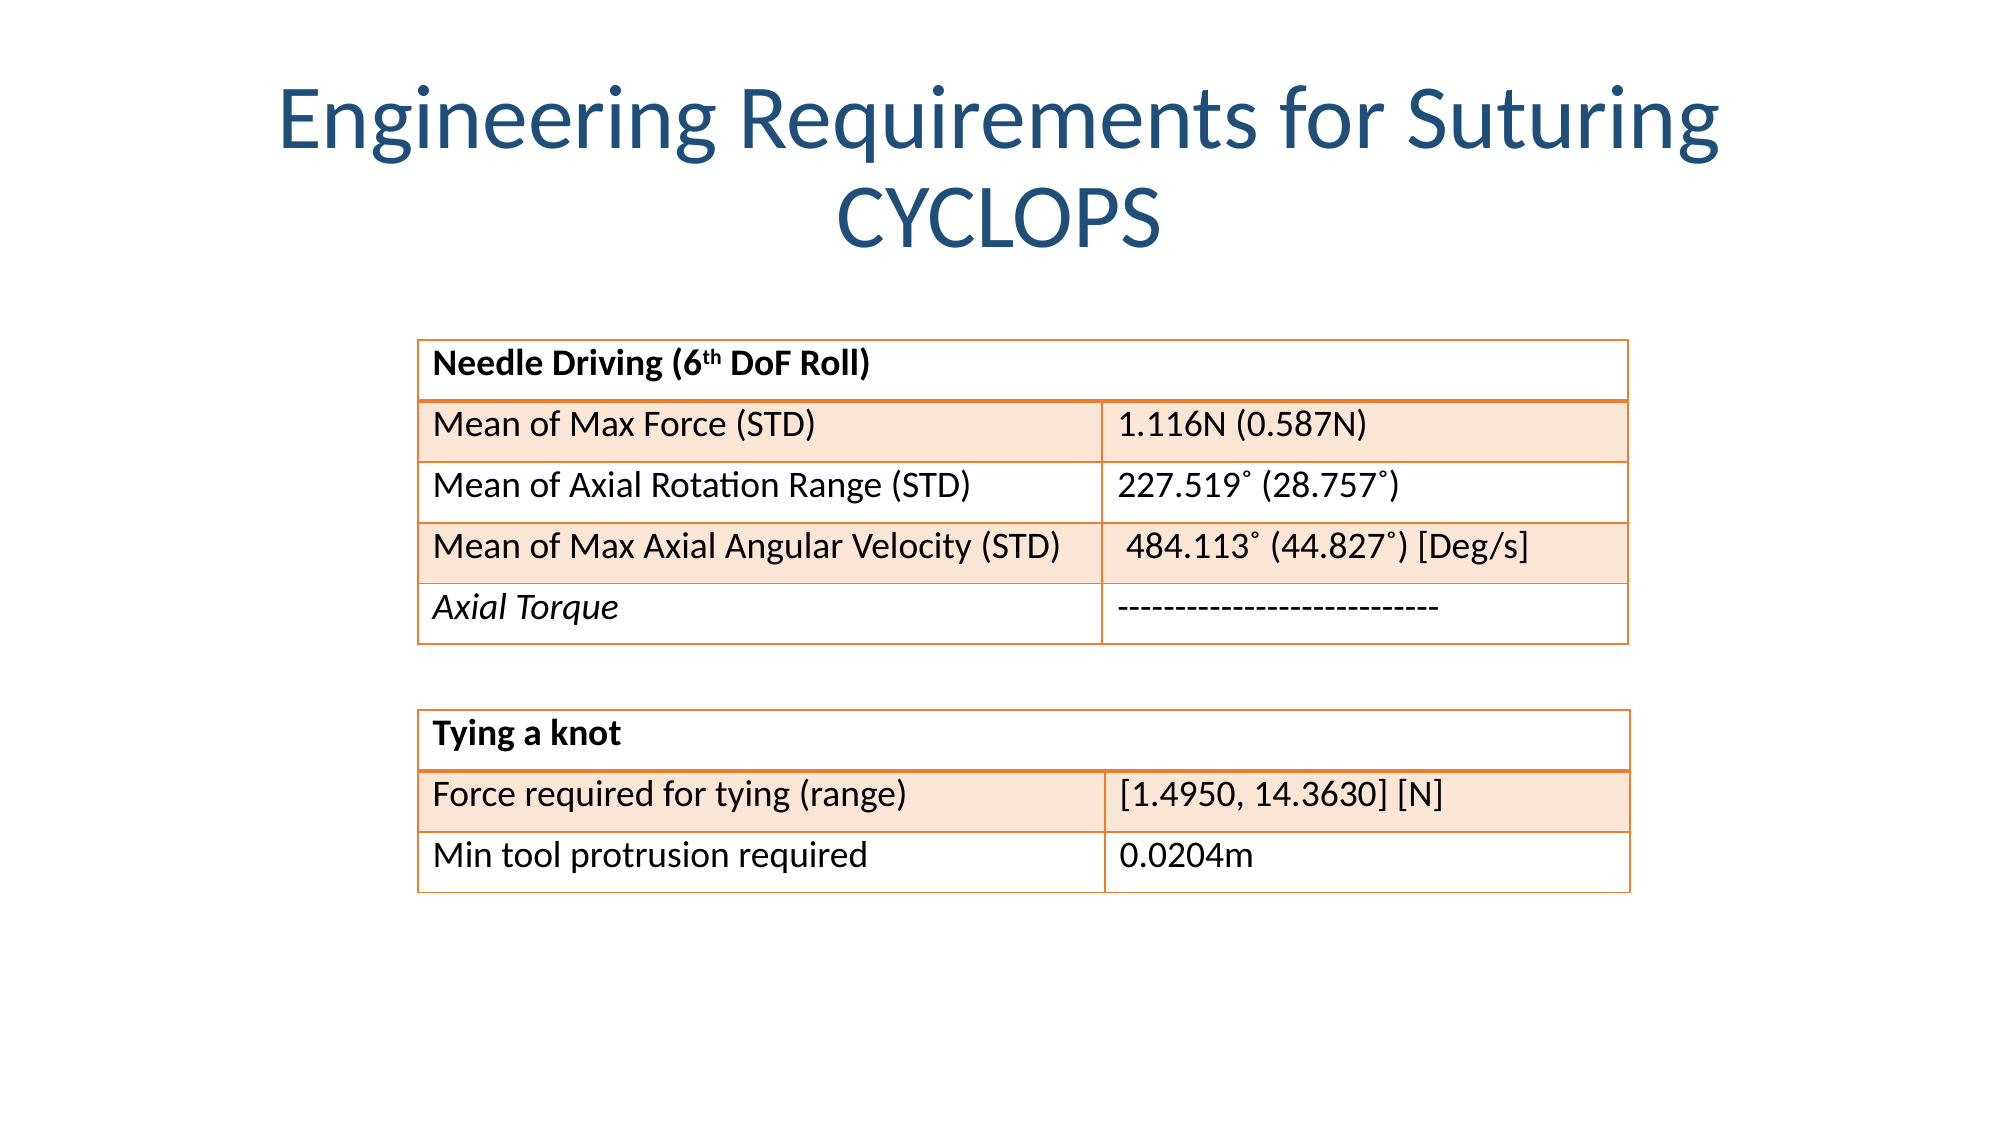

# Engineering Requirements for Suturing CYCLOPS
| Needle Driving (6th DoF Roll) |  |
| --- | --- |
| Mean of Max Force (STD) | 1.116N (0.587N) |
| Mean of Axial Rotation Range (STD) | 227.519˚ (28.757˚) |
| Mean of Max Axial Angular Velocity (STD) | 484.113˚ (44.827˚) [Deg/s] |
| Axial Torque | ---------------------------- |
| Tying a knot |  |
| --- | --- |
| Force required for tying (range) | [1.4950, 14.3630] [N] |
| Min tool protrusion required | 0.0204m |